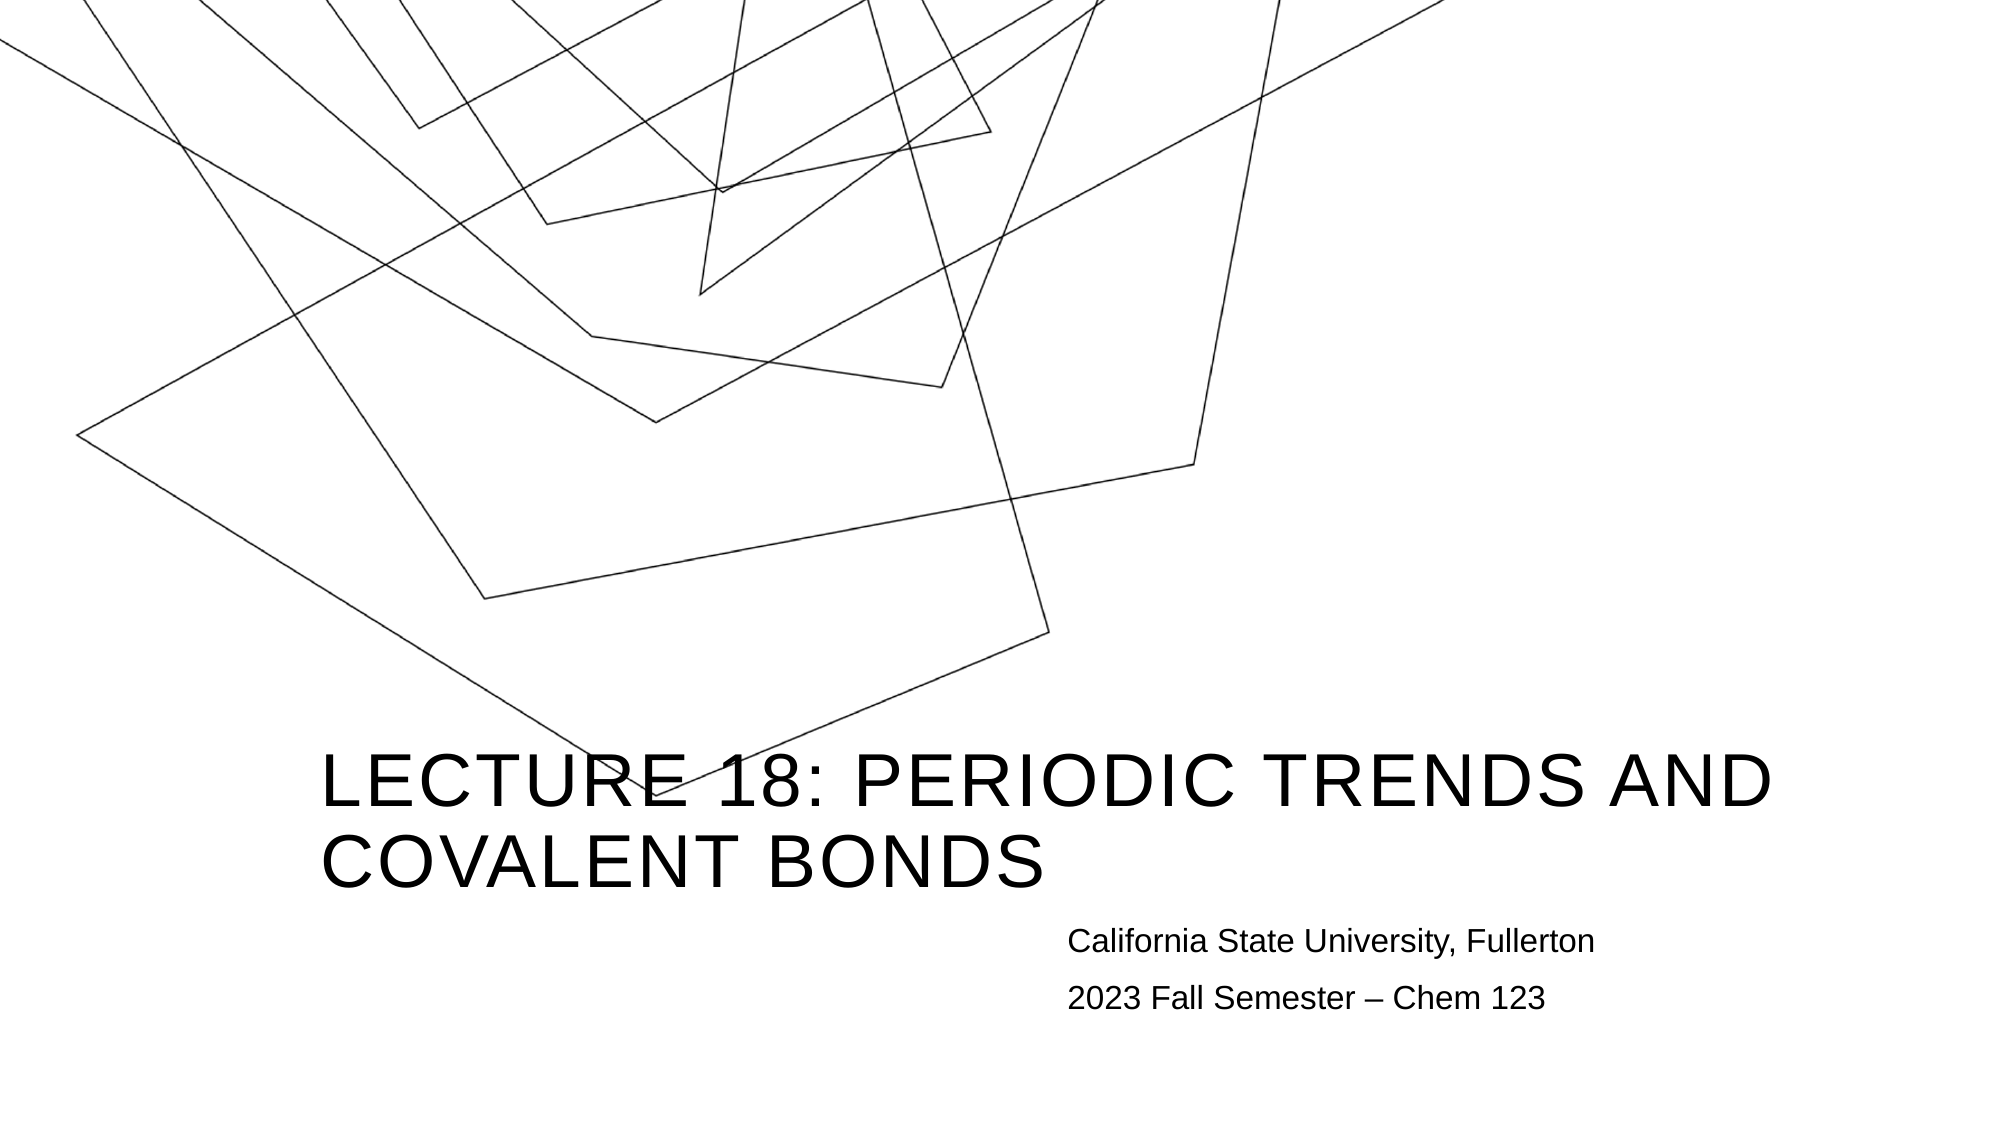

# Lecture 18: Periodic trends and covalent bonds
California State University, Fullerton
2023 Fall Semester – Chem 123